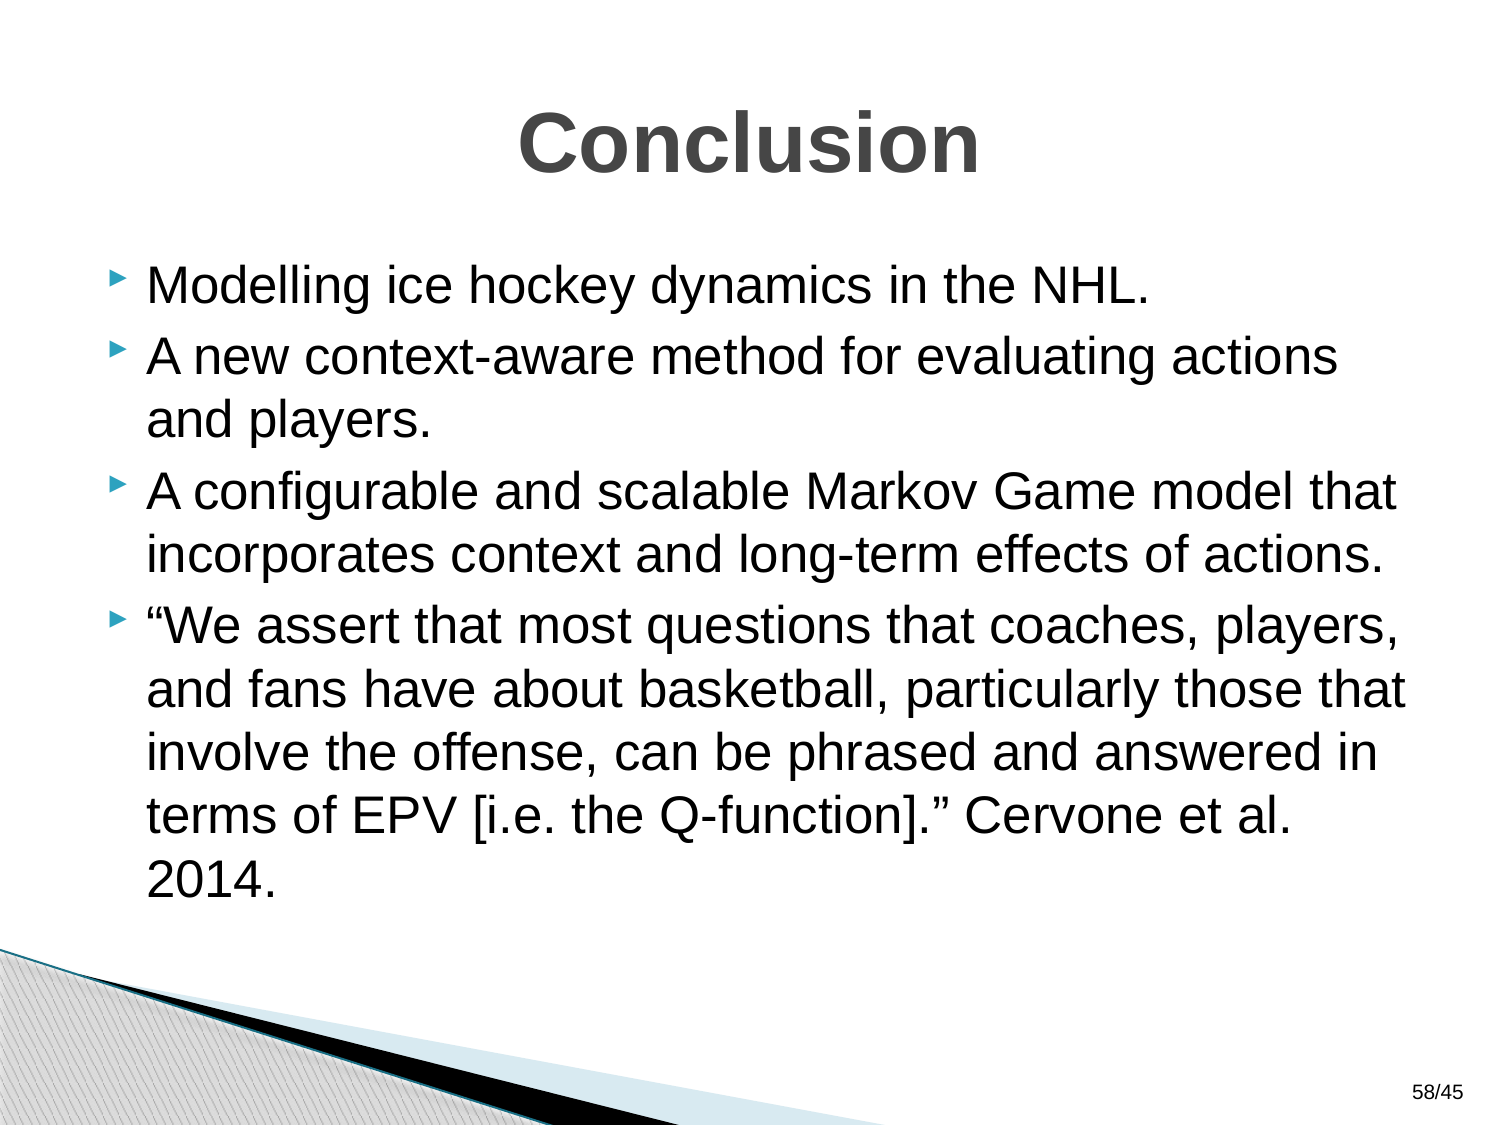

# Conclusion
Modelling ice hockey dynamics in the NHL.
A new context-aware method for evaluating actions and players.
A configurable and scalable Markov Game model that incorporates context and long-term effects of actions.
“We assert that most questions that coaches, players, and fans have about basketball, particularly those that involve the offense, can be phrased and answered in terms of EPV [i.e. the Q-function].” Cervone et al. 2014.

58/45